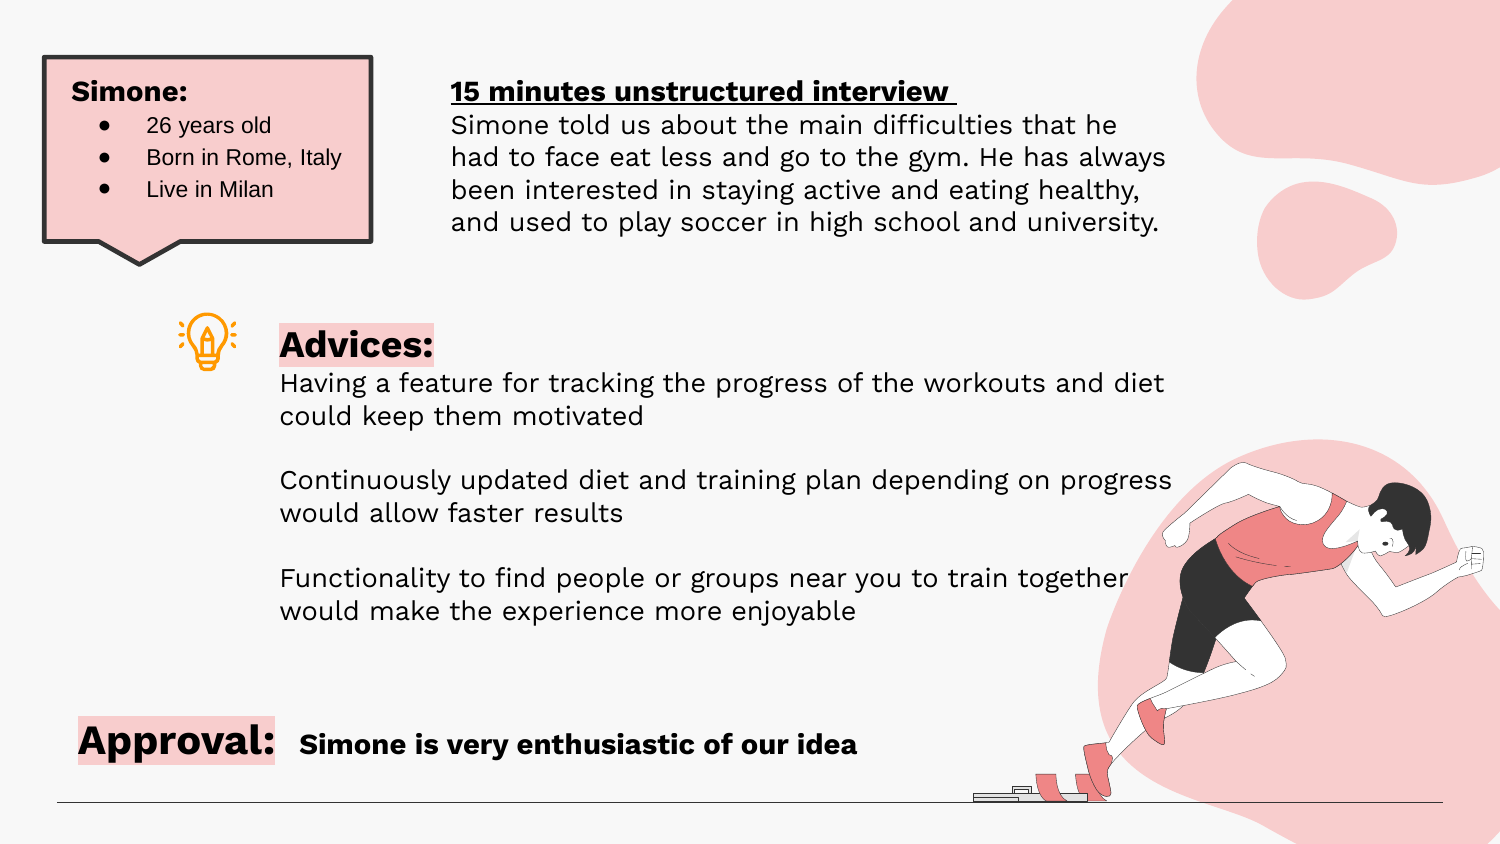

Simone:
26 years old
Born in Rome, Italy
Live in Milan
15 minutes unstructured interview
Simone told us about the main difficulties that he had to face eat less and go to the gym. He has always been interested in staying active and eating healthy, and used to play soccer in high school and university.
Advices:
Having a feature for tracking the progress of the workouts and diet could keep them motivated

Continuously updated diet and training plan depending on progress would allow faster results

Functionality to find people or groups near you to train together would make the experience more enjoyable

Approval:  Simone is very enthusiastic of our idea